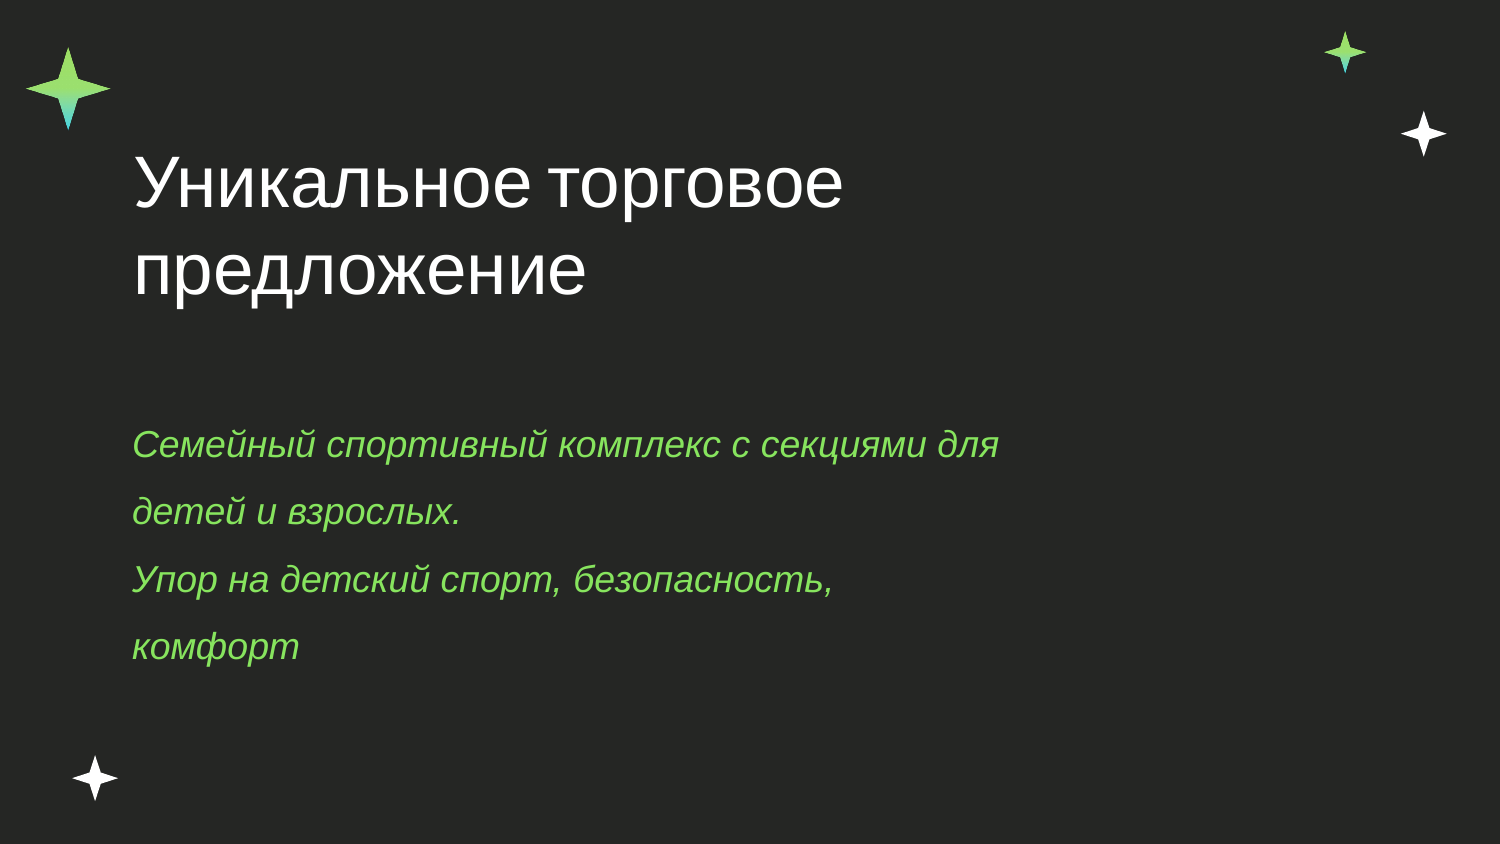

# Уникальное торговое предложение
	Семейный спортивный комплекс с секциями для детей и взрослых.
	Упор на детский спорт, безопасность, комфорт